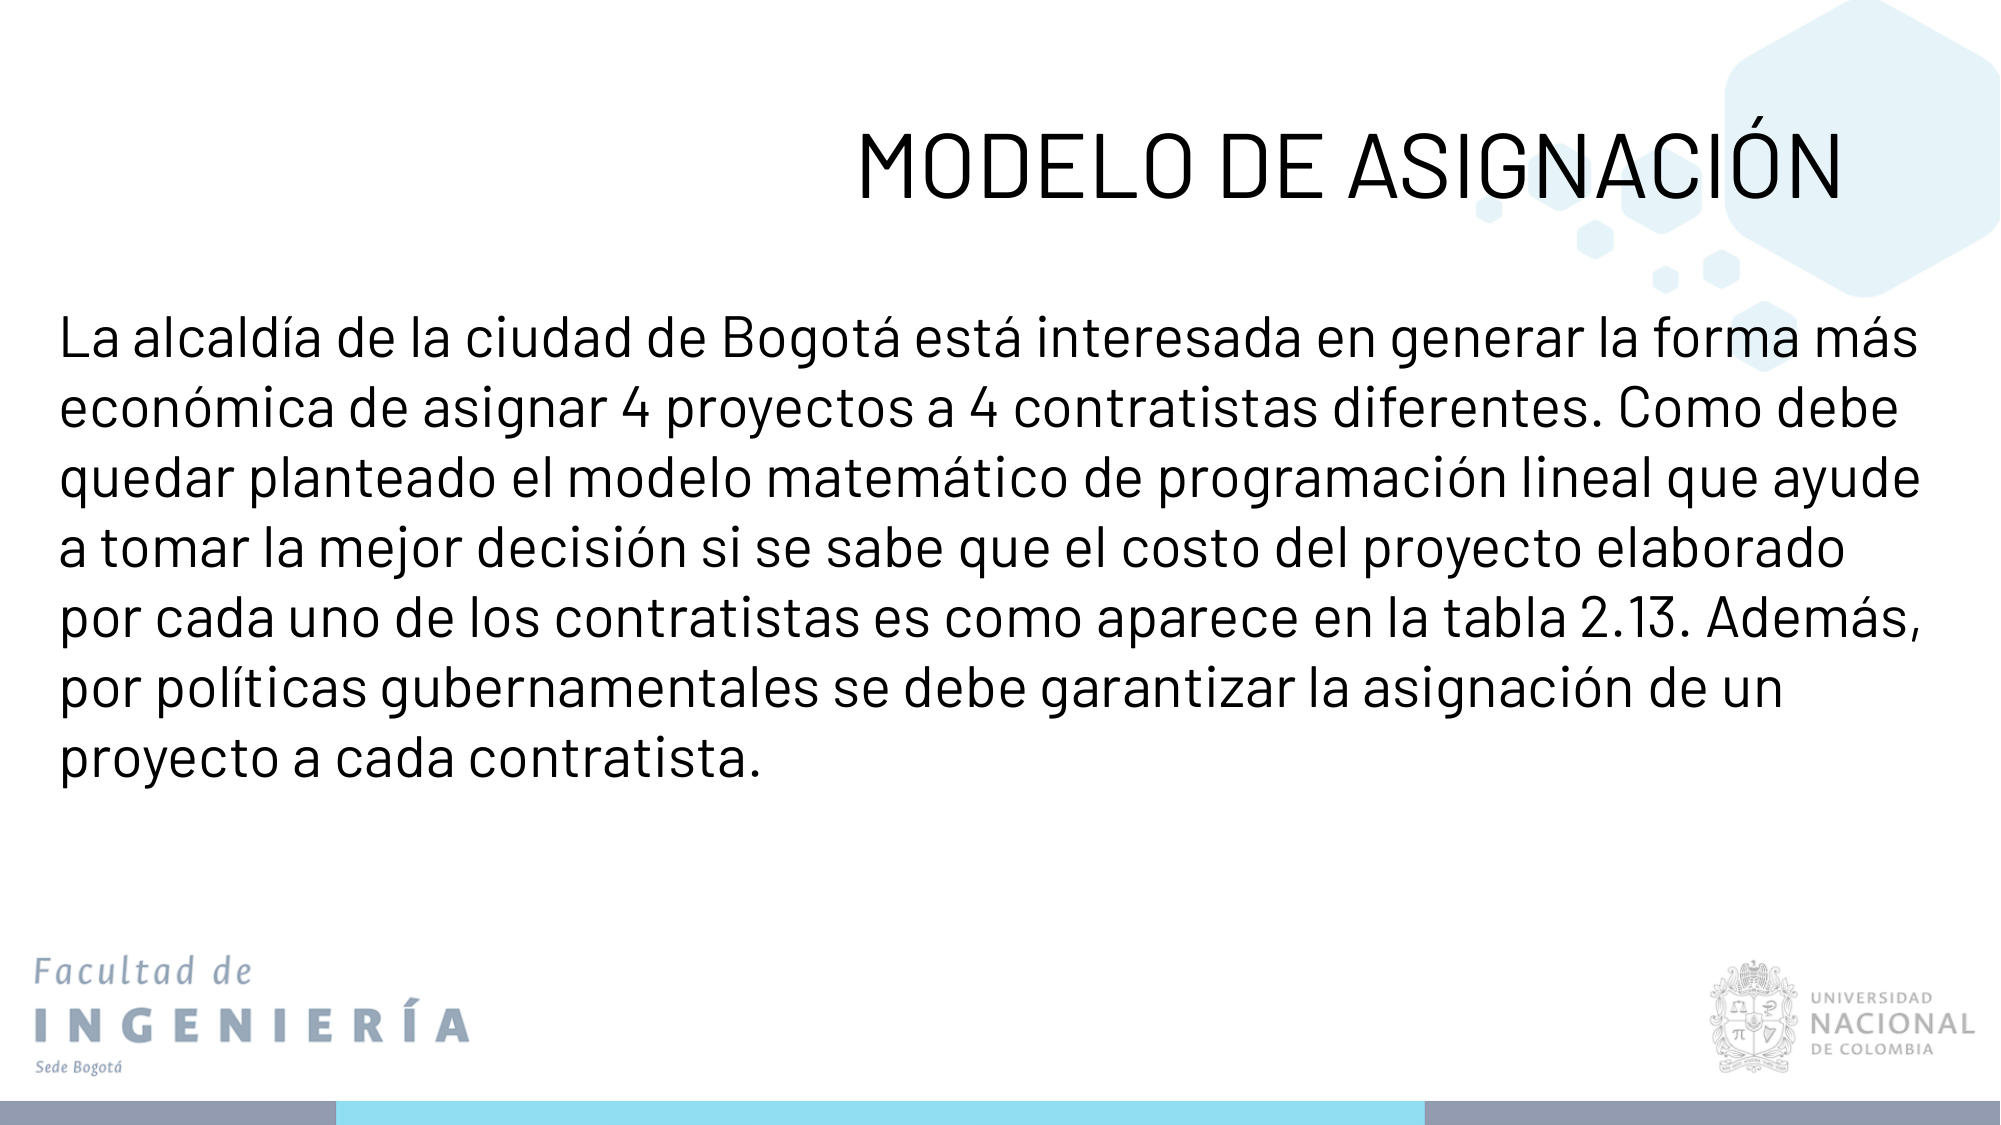

# MODELO DE ASIGNACIÓN
La alcaldía de la ciudad de Bogotá está interesada en generar la forma más económica de asignar 4 proyectos a 4 contratistas diferentes. Como debe quedar planteado el modelo matemático de programación lineal que ayude a tomar la mejor decisión si se sabe que el costo del proyecto elaborado por cada uno de los contratistas es como aparece en la tabla 2.13. Además, por políticas gubernamentales se debe garantizar la asignación de un proyecto a cada contratista.